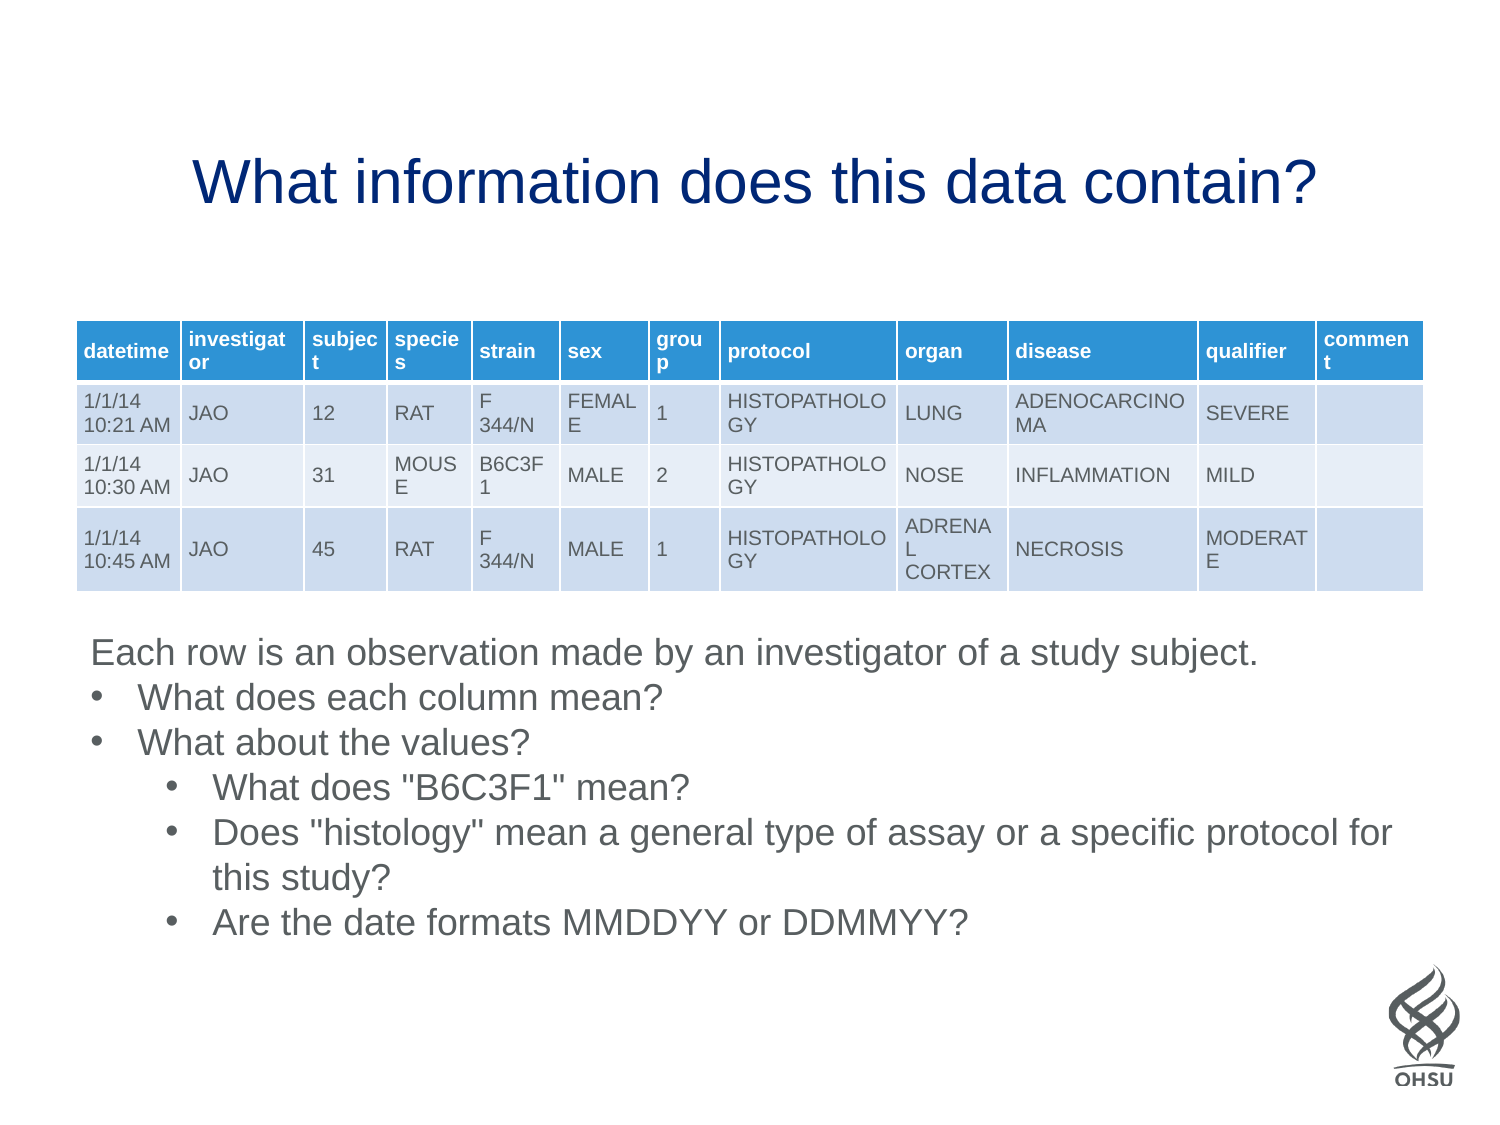

# What information does this data contain?
| datetime | investigator | subject | species | strain | sex | group | protocol | organ | disease | qualifier | comment |
| --- | --- | --- | --- | --- | --- | --- | --- | --- | --- | --- | --- |
| 1/1/14 10:21 AM | JAO | 12 | RAT | F 344/N | FEMALE | 1 | HISTOPATHOLOGY | LUNG | ADENOCARCINOMA | SEVERE |  |
| 1/1/14 10:30 AM | JAO | 31 | MOUSE | B6C3F1 | MALE | 2 | HISTOPATHOLOGY | NOSE | INFLAMMATION | MILD |  |
| 1/1/14 10:45 AM | JAO | 45 | RAT | F 344/N | MALE | 1 | HISTOPATHOLOGY | ADRENAL CORTEX | NECROSIS | MODERATE |  |
Each row is an observation made by an investigator of a study subject.
What does each column mean?
What about the values?
What does "B6C3F1" mean?
Does "histology" mean a general type of assay or a specific protocol for this study?
Are the date formats MMDDYY or DDMMYY?